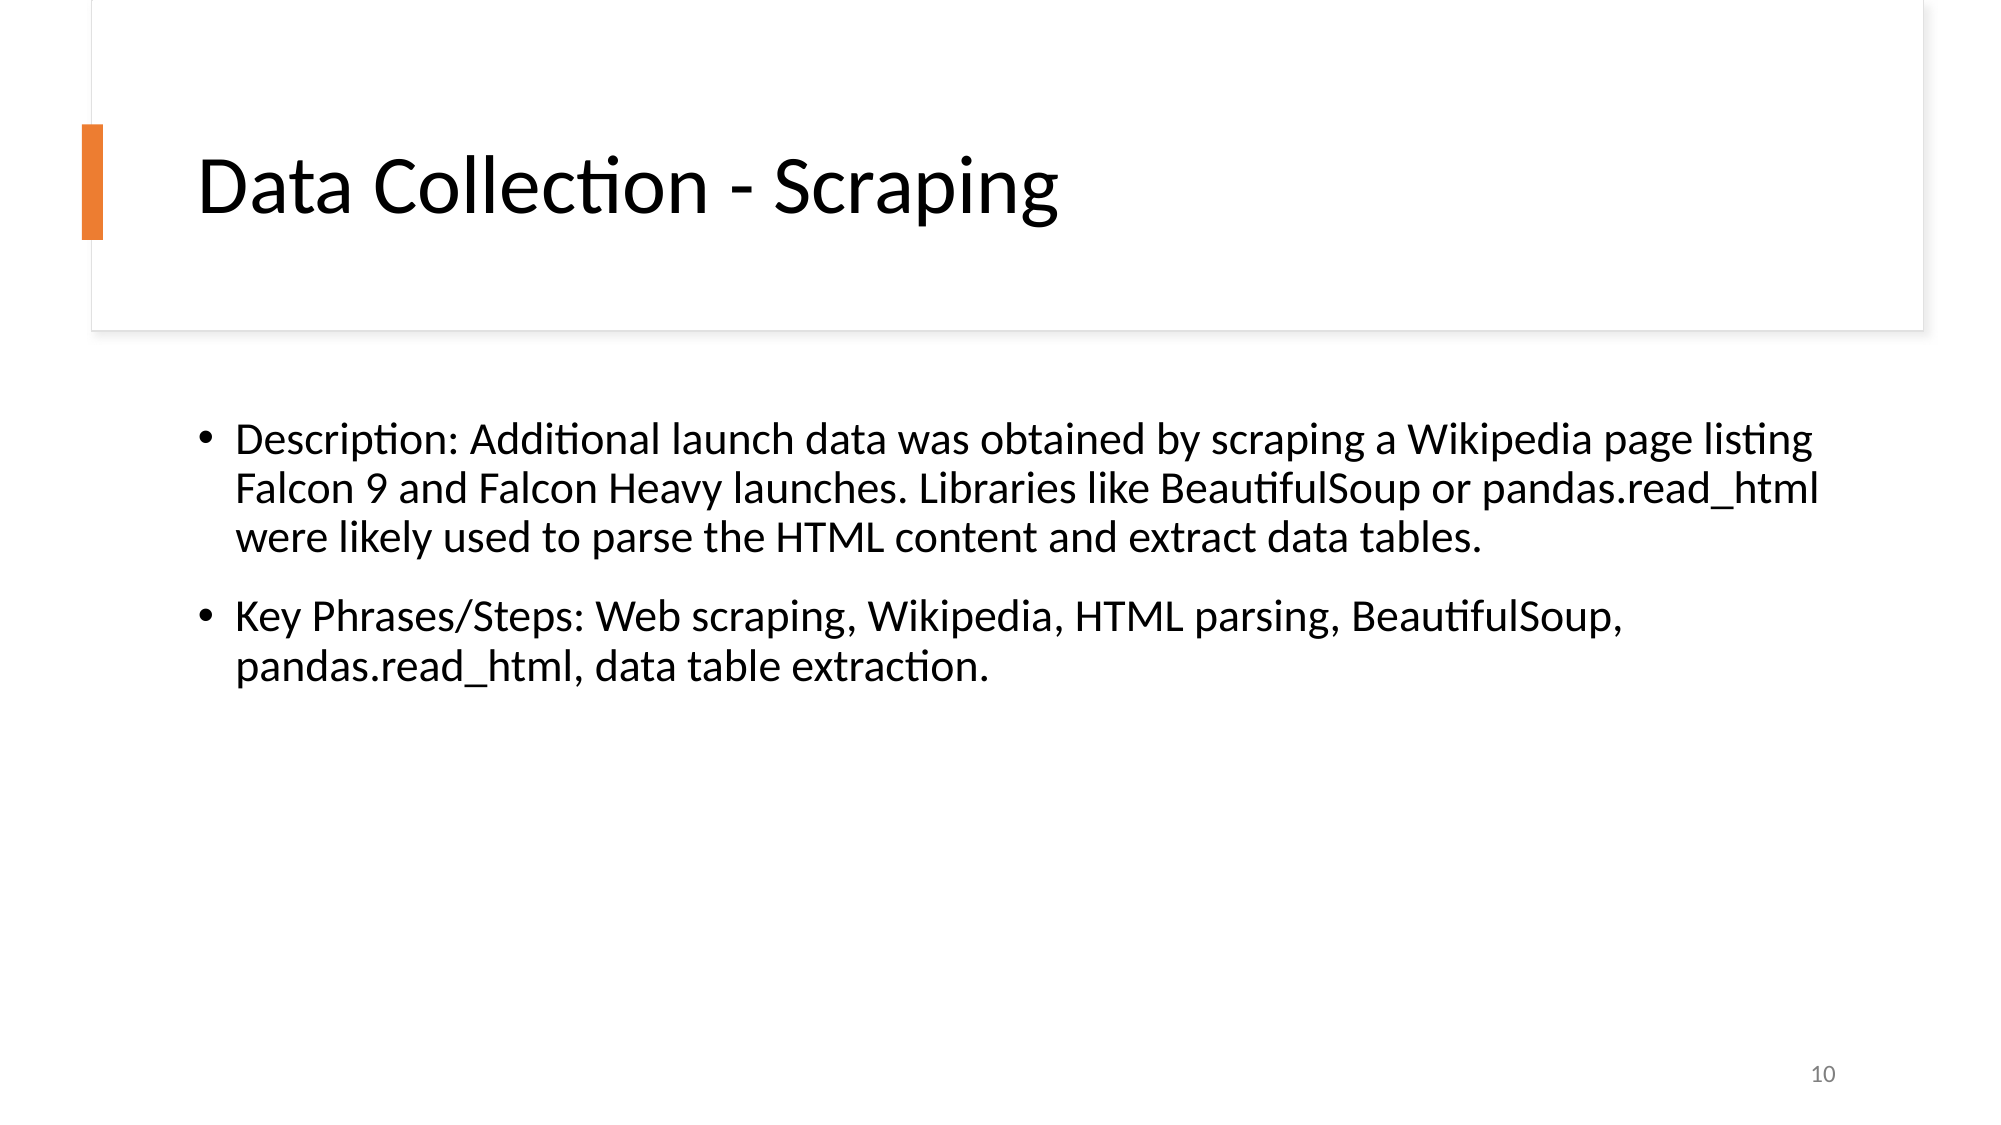

Data Collection - Scraping

Description: Additional launch data was obtained by scraping a Wikipedia page listing Falcon 9 and Falcon Heavy launches. Libraries like BeautifulSoup or pandas.read_html were likely used to parse the HTML content and extract data tables.
Key Phrases/Steps: Web scraping, Wikipedia, HTML parsing, BeautifulSoup, pandas.read_html, data table extraction.

10